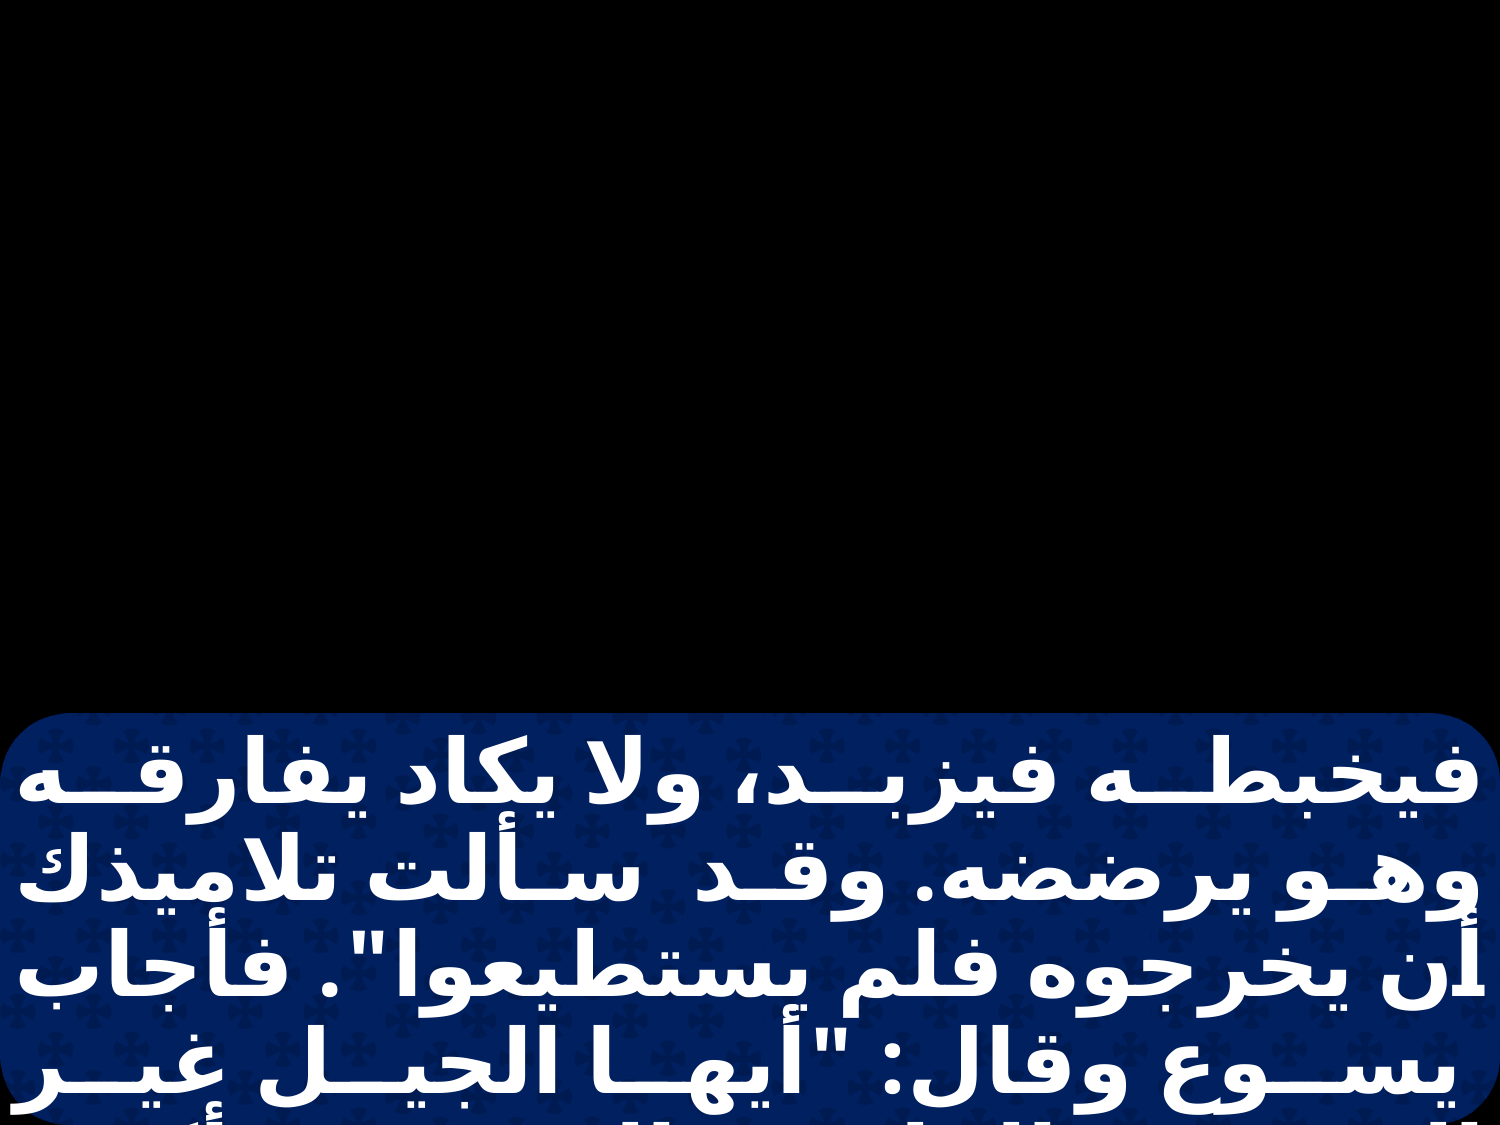

فيخبطه فيزبد، ولا يكاد يفارقه وهو يرضضه. وقد  سألت تلاميذك أن يخرجوه فلم يستطيعوا". فأجاب  يسوع وقال: "أيها الجيل غير المؤمن والملتوي  إلى متى أكون معكم وأحتملكم؟ قدم ابنك إلي ههنا".